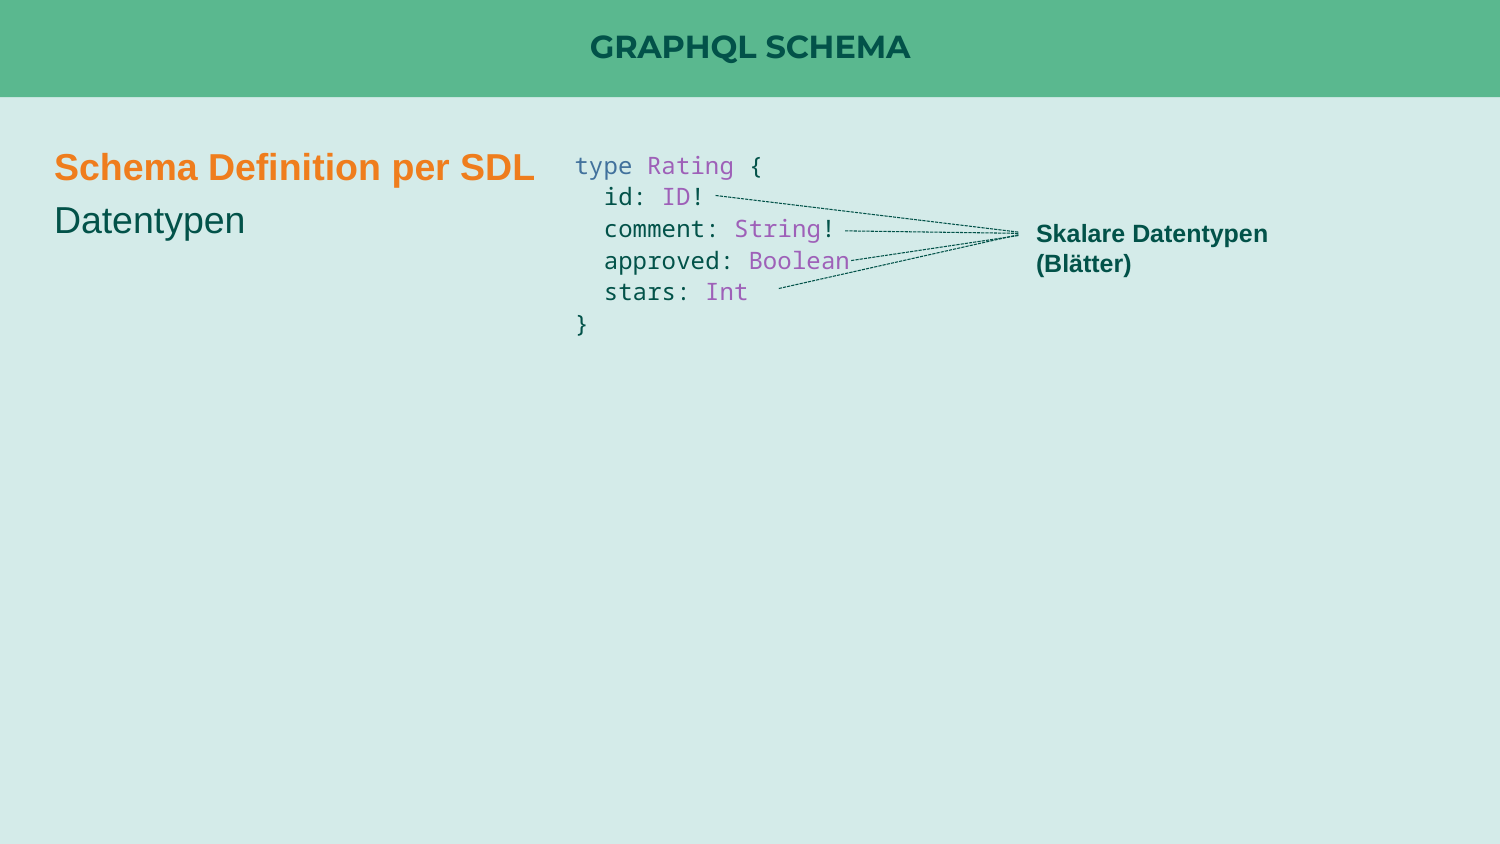

# GraphQL Schema
Schema Definition per SDL
Datentypen
type Rating {
  id: ID!
  comment: String!
  approved: Boolean
  stars: Int
}

Skalare Datentypen (Blätter)